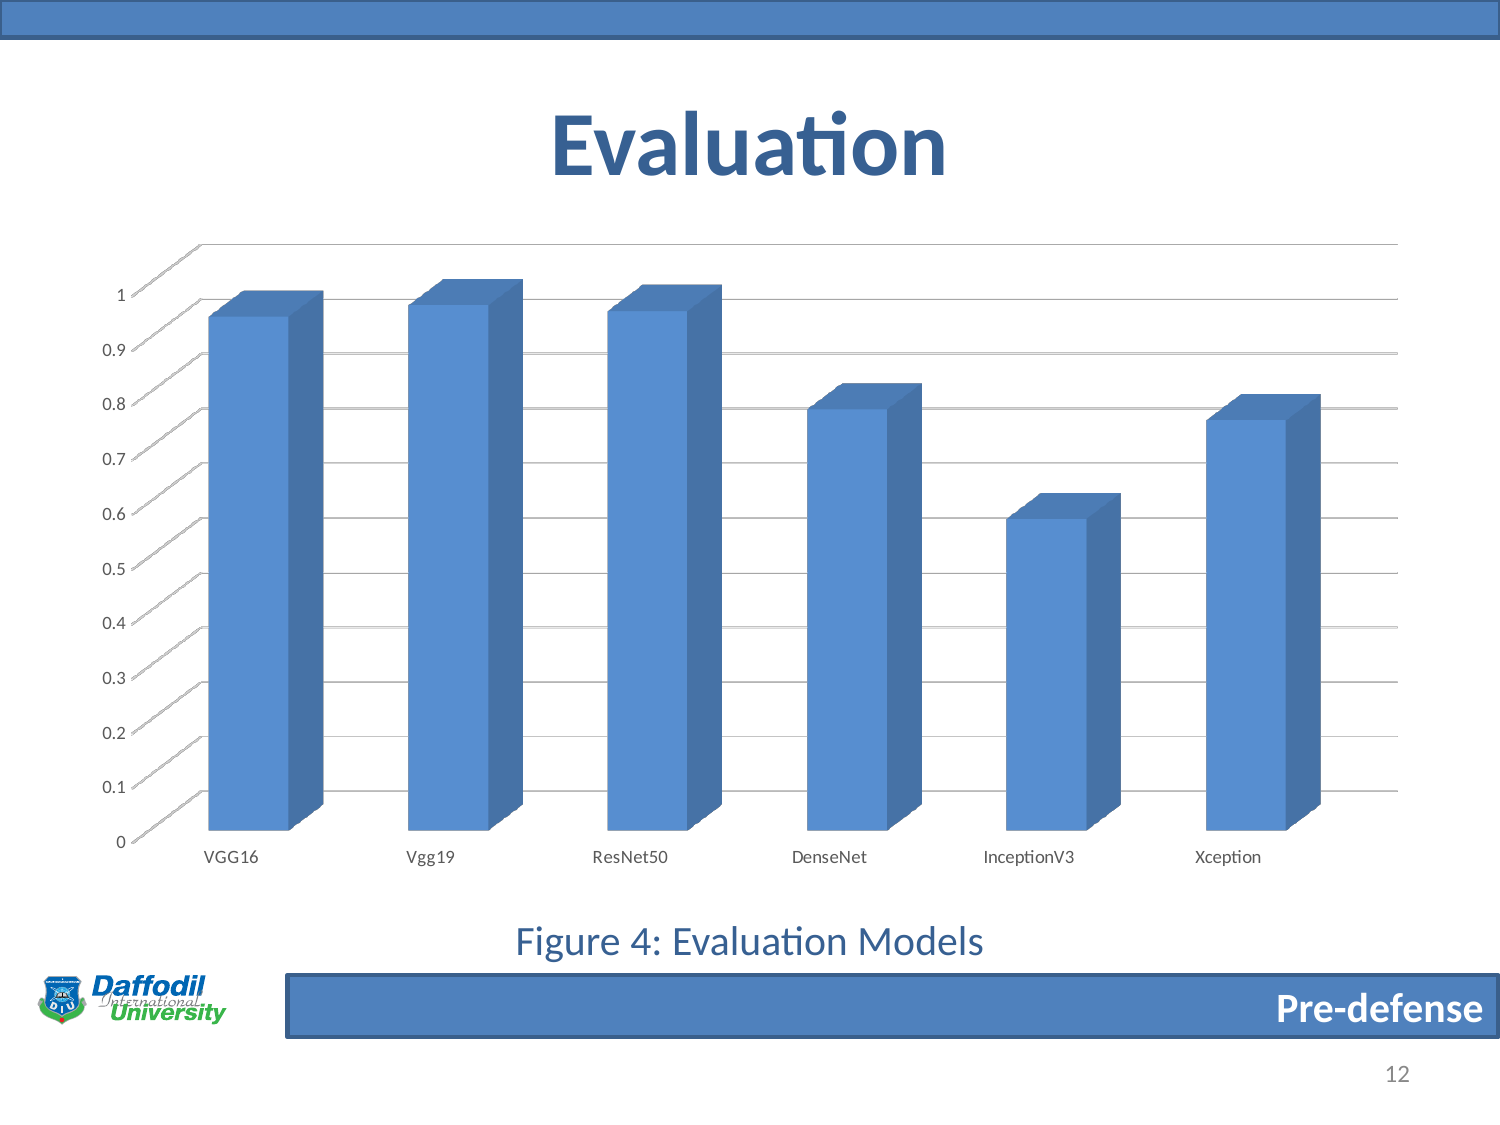

# Evaluation

[unsupported chart]

Figure 4: Evaluation Models
12